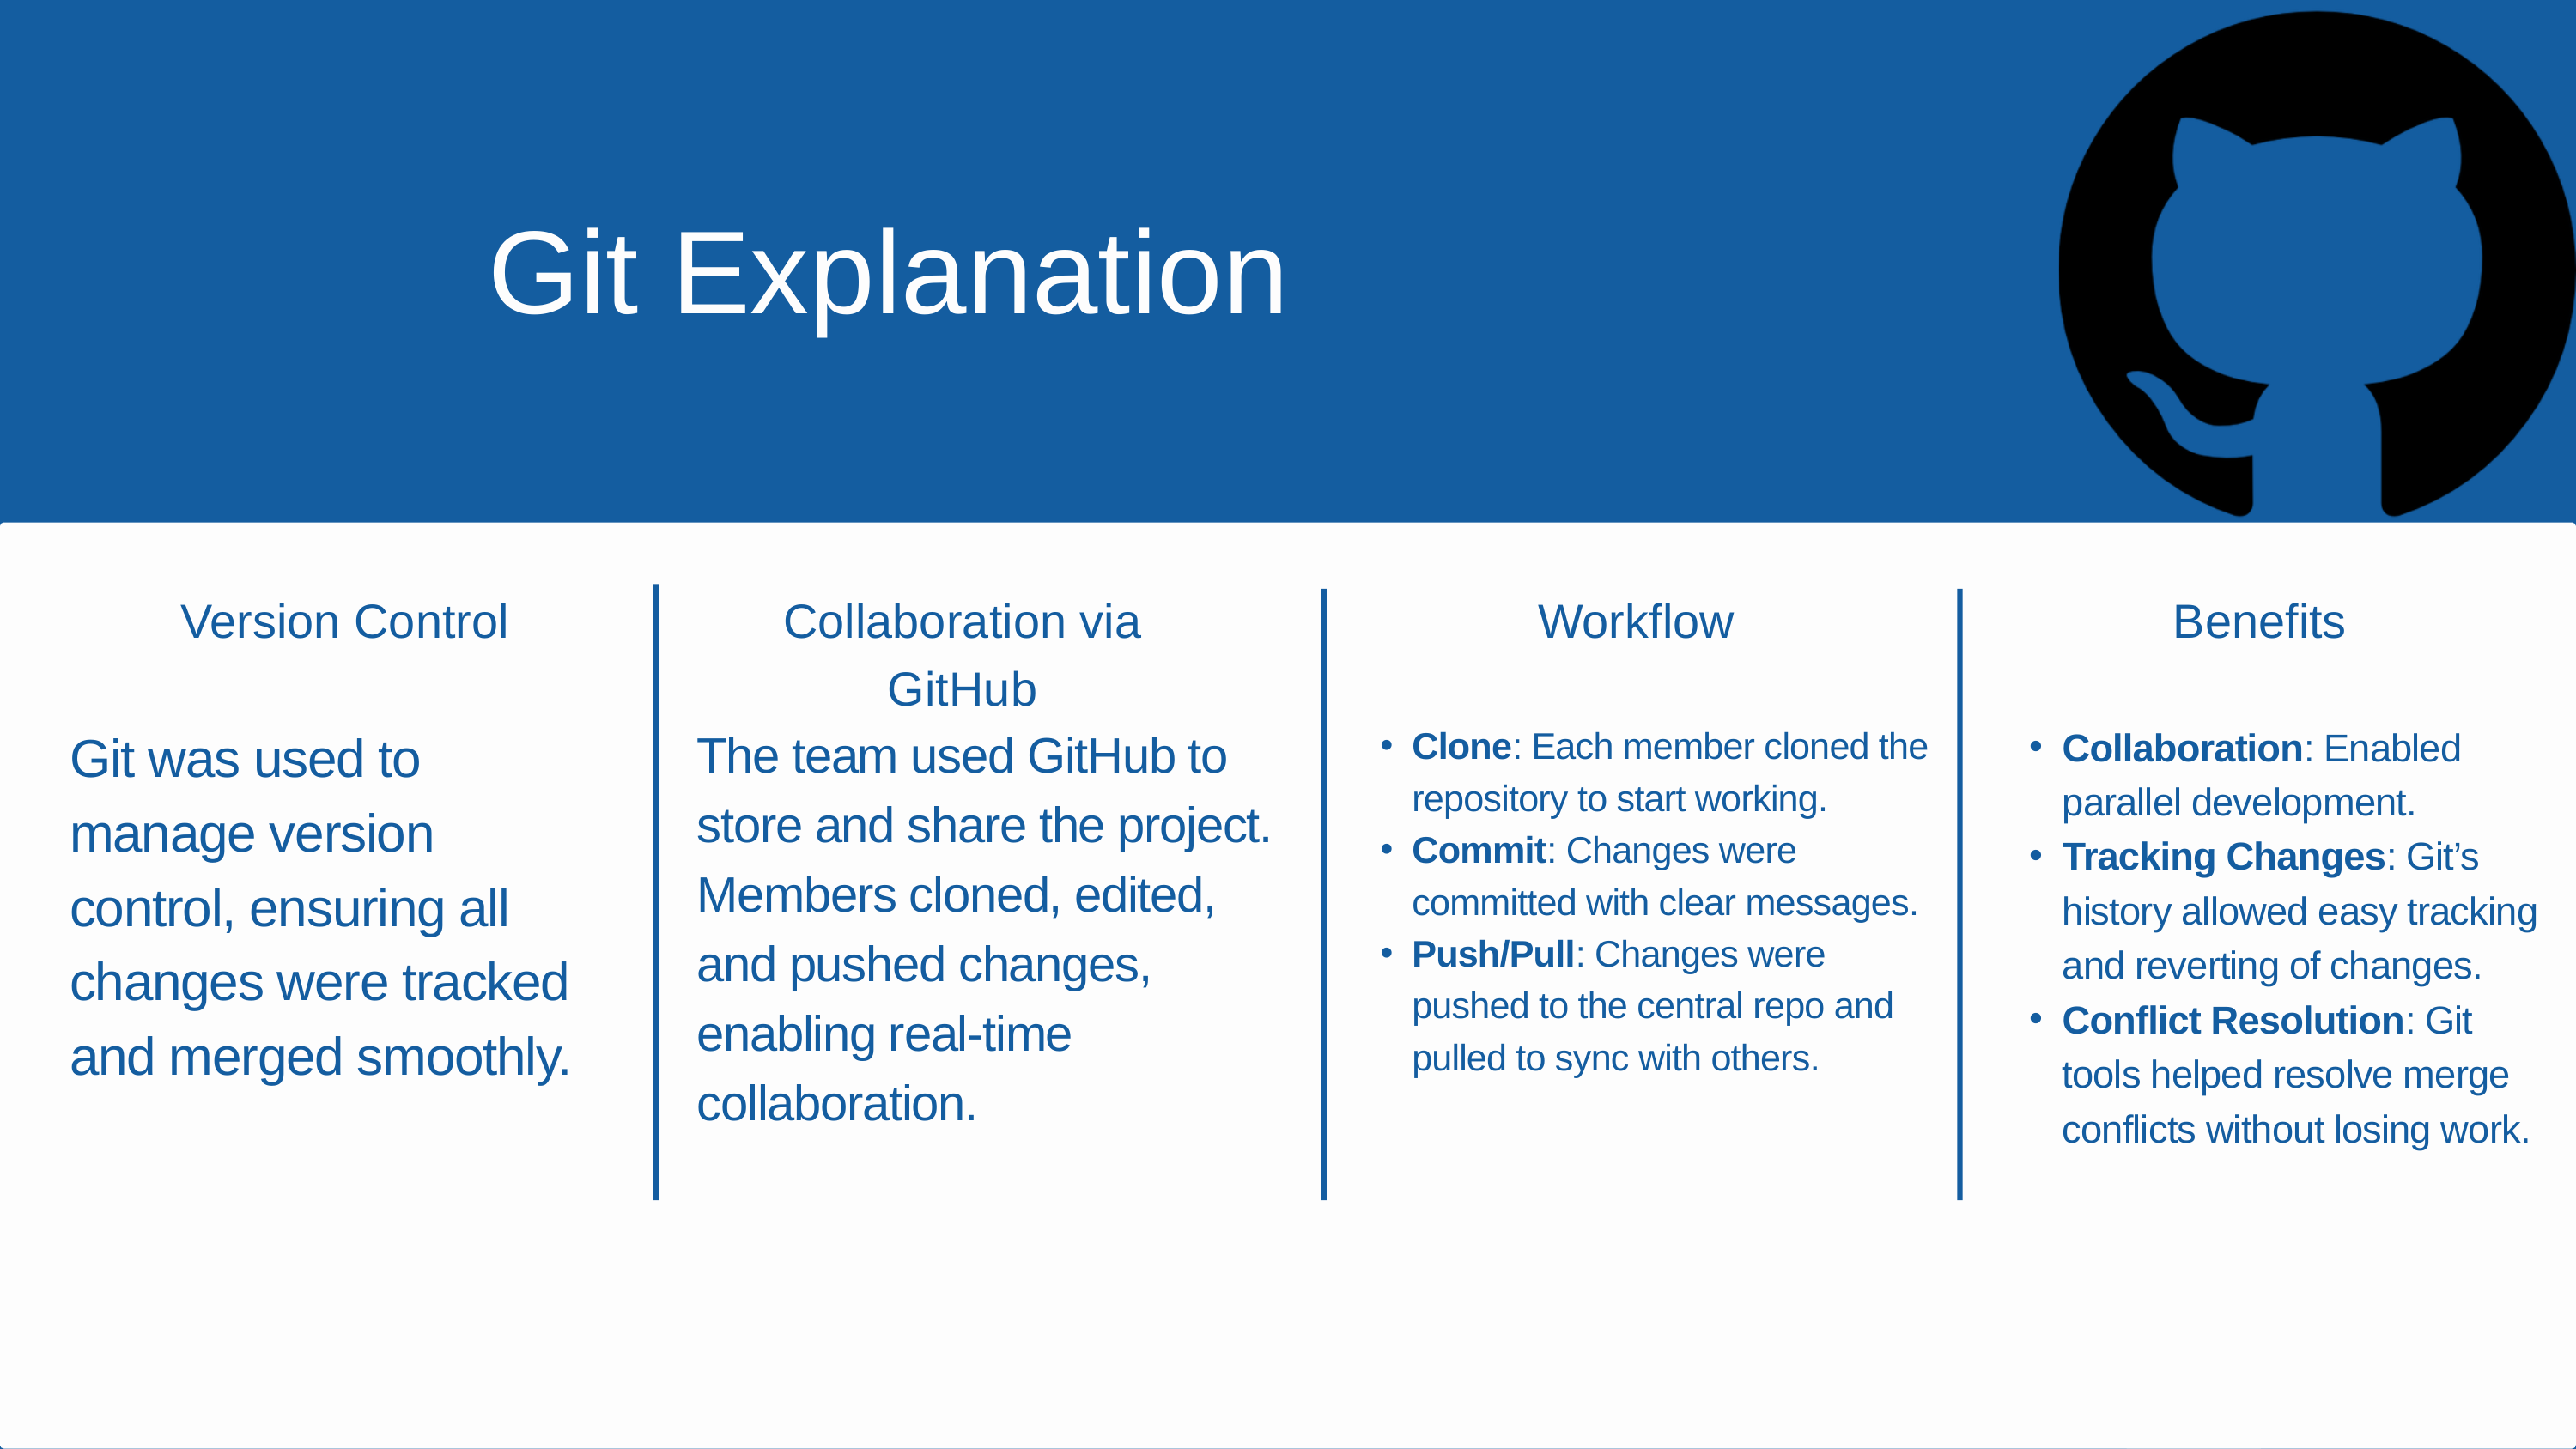

Git Explanation

Version Control
Collaboration via GitHub
Workflow
Benefits

Git was used to manage version control, ensuring all changes were tracked and merged smoothly.
The team used GitHub to store and share the project. Members cloned, edited, and pushed changes, enabling real-time collaboration.
Clone: Each member cloned the repository to start working.
Commit: Changes were committed with clear messages.
Push/Pull: Changes were pushed to the central repo and pulled to sync with others.

Collaboration: Enabled parallel development.
Tracking Changes: Git’s history allowed easy tracking and reverting of changes.
Conflict Resolution: Git tools helped resolve merge conflicts without losing work.